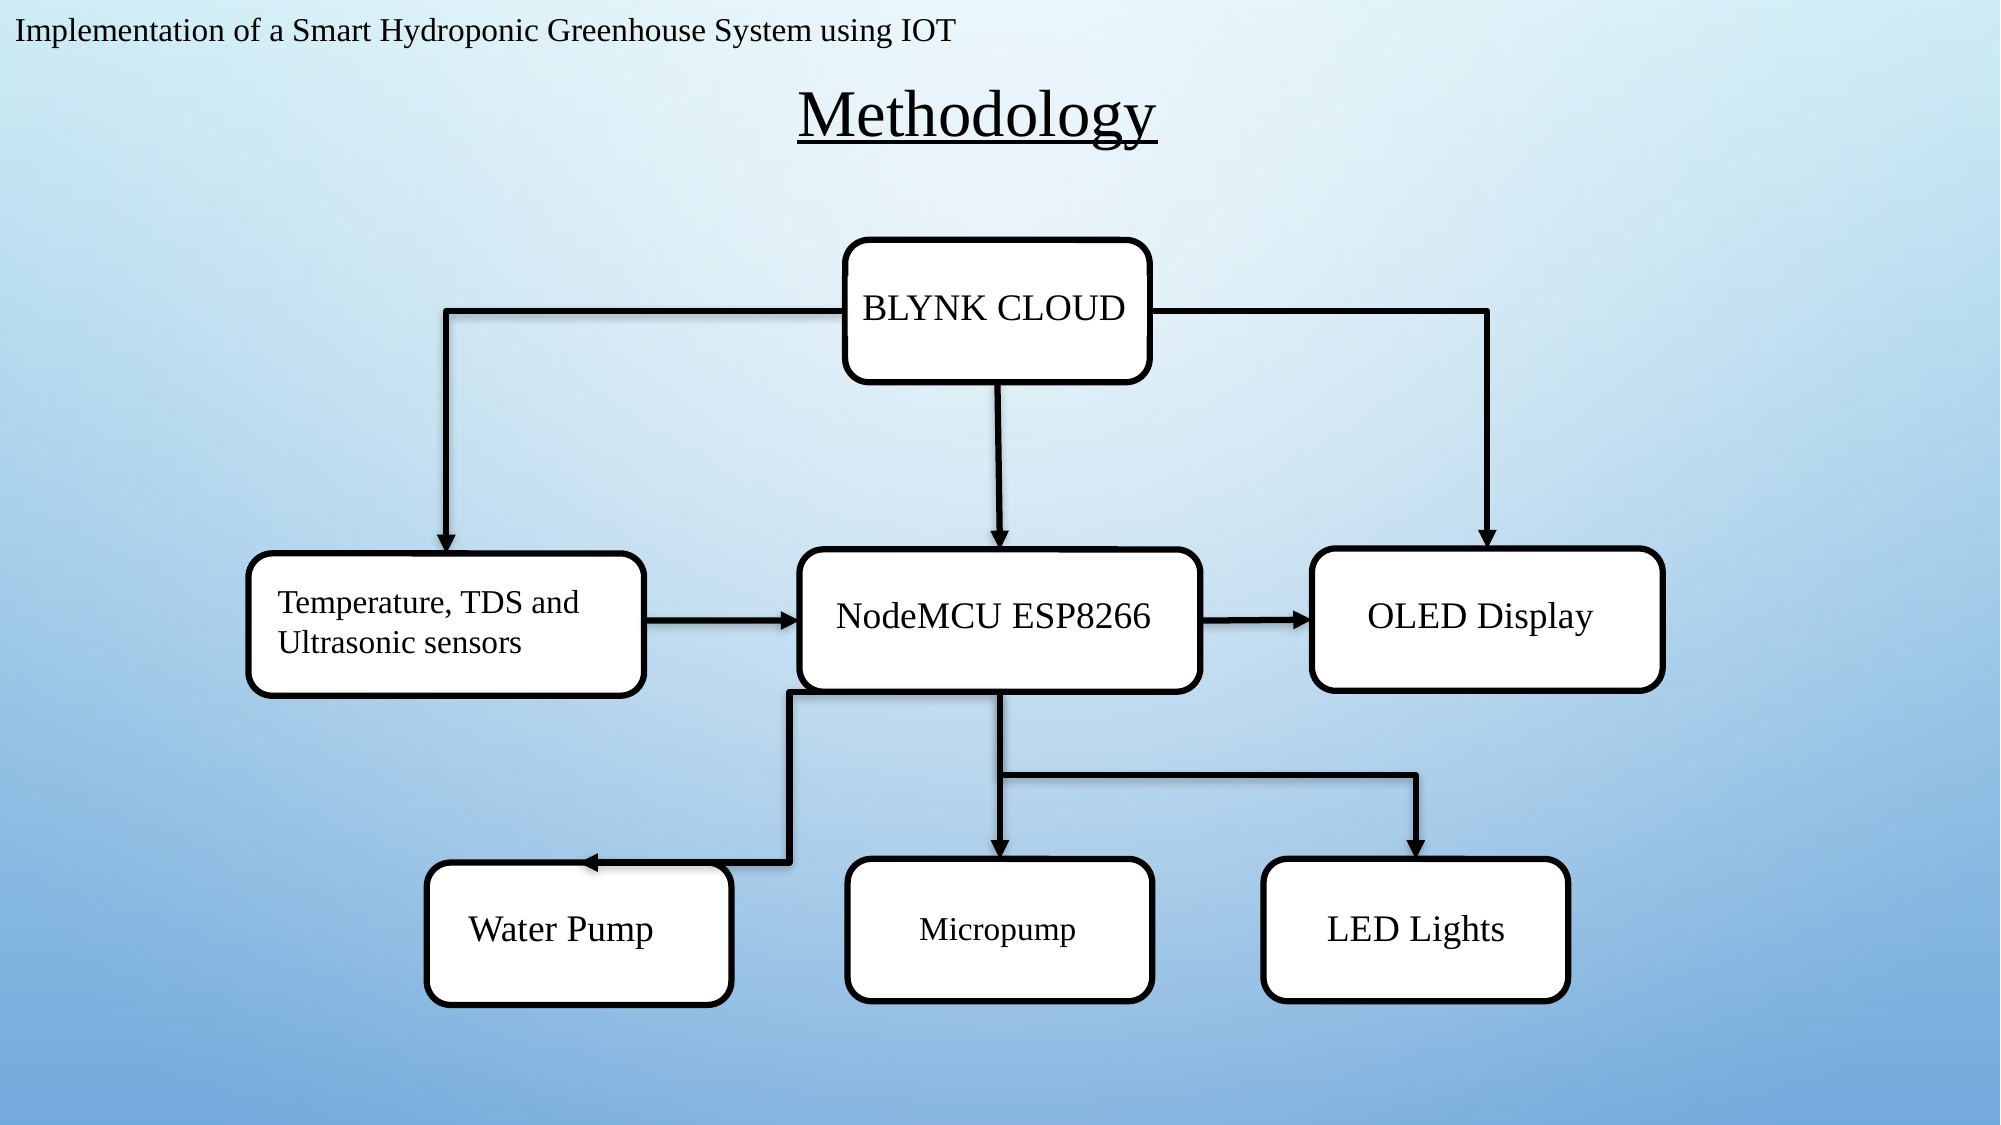

Implementation of a Smart Hydroponic Greenhouse System using IOT
Methodology

BLYNK CLOUD

Temperature, TDS and Ultrasonic sensors
NodeMCU ESP8266
OLED Display

Water Pump
LED Lights
Micropump